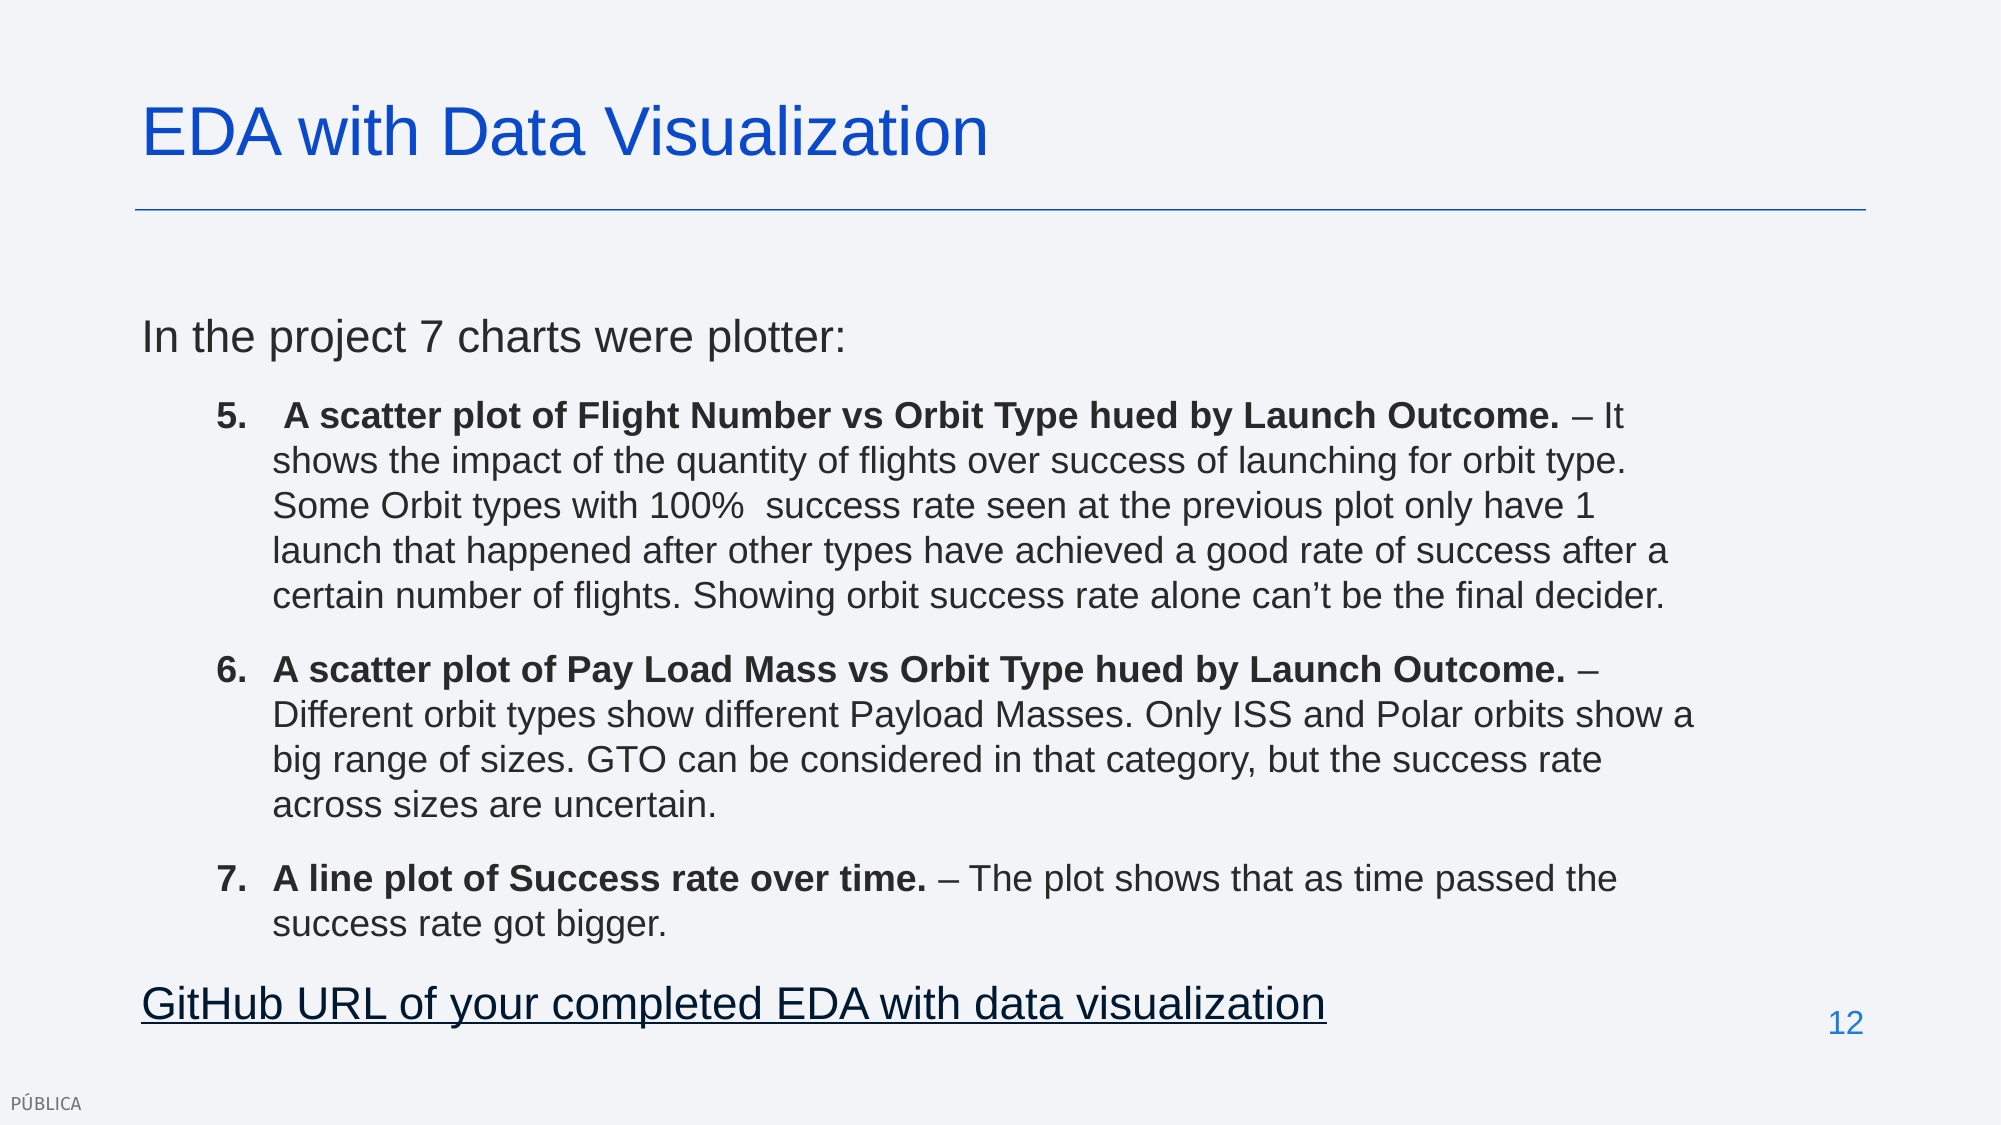

EDA with Data Visualization
In the project 7 charts were plotter:
 A scatter plot of Flight Number vs Orbit Type hued by Launch Outcome. – It shows the impact of the quantity of flights over success of launching for orbit type. Some Orbit types with 100%  success rate seen at the previous plot only have 1 launch that happened after other types have achieved a good rate of success after a certain number of flights. Showing orbit success rate alone can’t be the final decider.
A scatter plot of Pay Load Mass vs Orbit Type hued by Launch Outcome. – Different orbit types show different Payload Masses. Only ISS and Polar orbits show a big range of sizes. GTO can be considered in that category, but the success rate across sizes are uncertain.
A line plot of Success rate over time. – The plot shows that as time passed the success rate got bigger.
GitHub URL of your completed EDA with data visualization
12